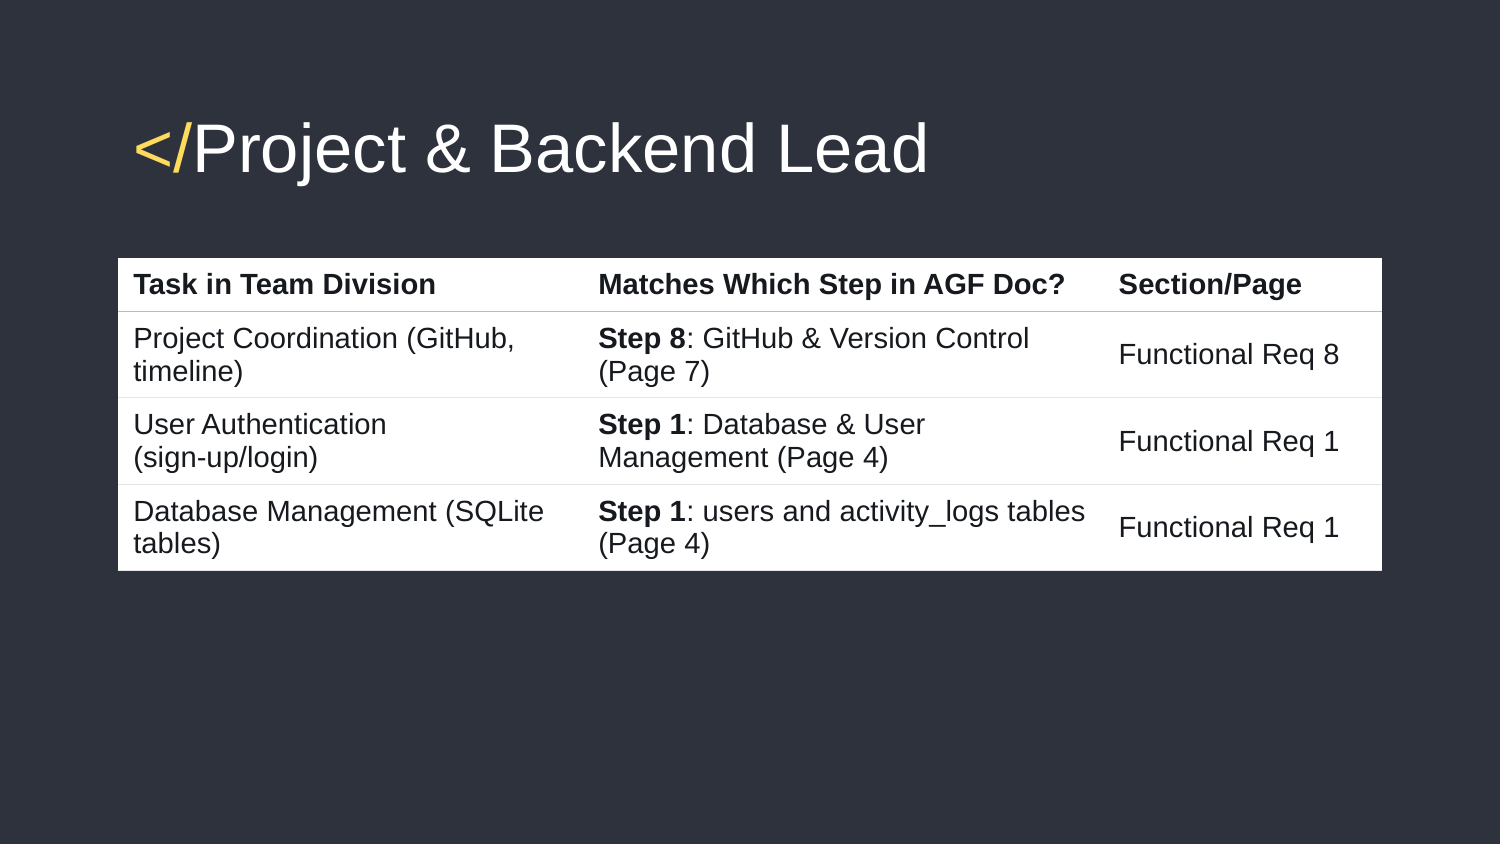

# </Project & Backend Lead
| Task in Team Division | Matches Which Step in AGF Doc? | Section/Page |
| --- | --- | --- |
| Project Coordination (GitHub, timeline) | Step 8: GitHub & Version Control (Page 7) | Functional Req 8 |
| User Authentication (sign-up/login) | Step 1: Database & User Management (Page 4) | Functional Req 1 |
| Database Management (SQLite tables) | Step 1: users and activity\_logs tables (Page 4) | Functional Req 1 |